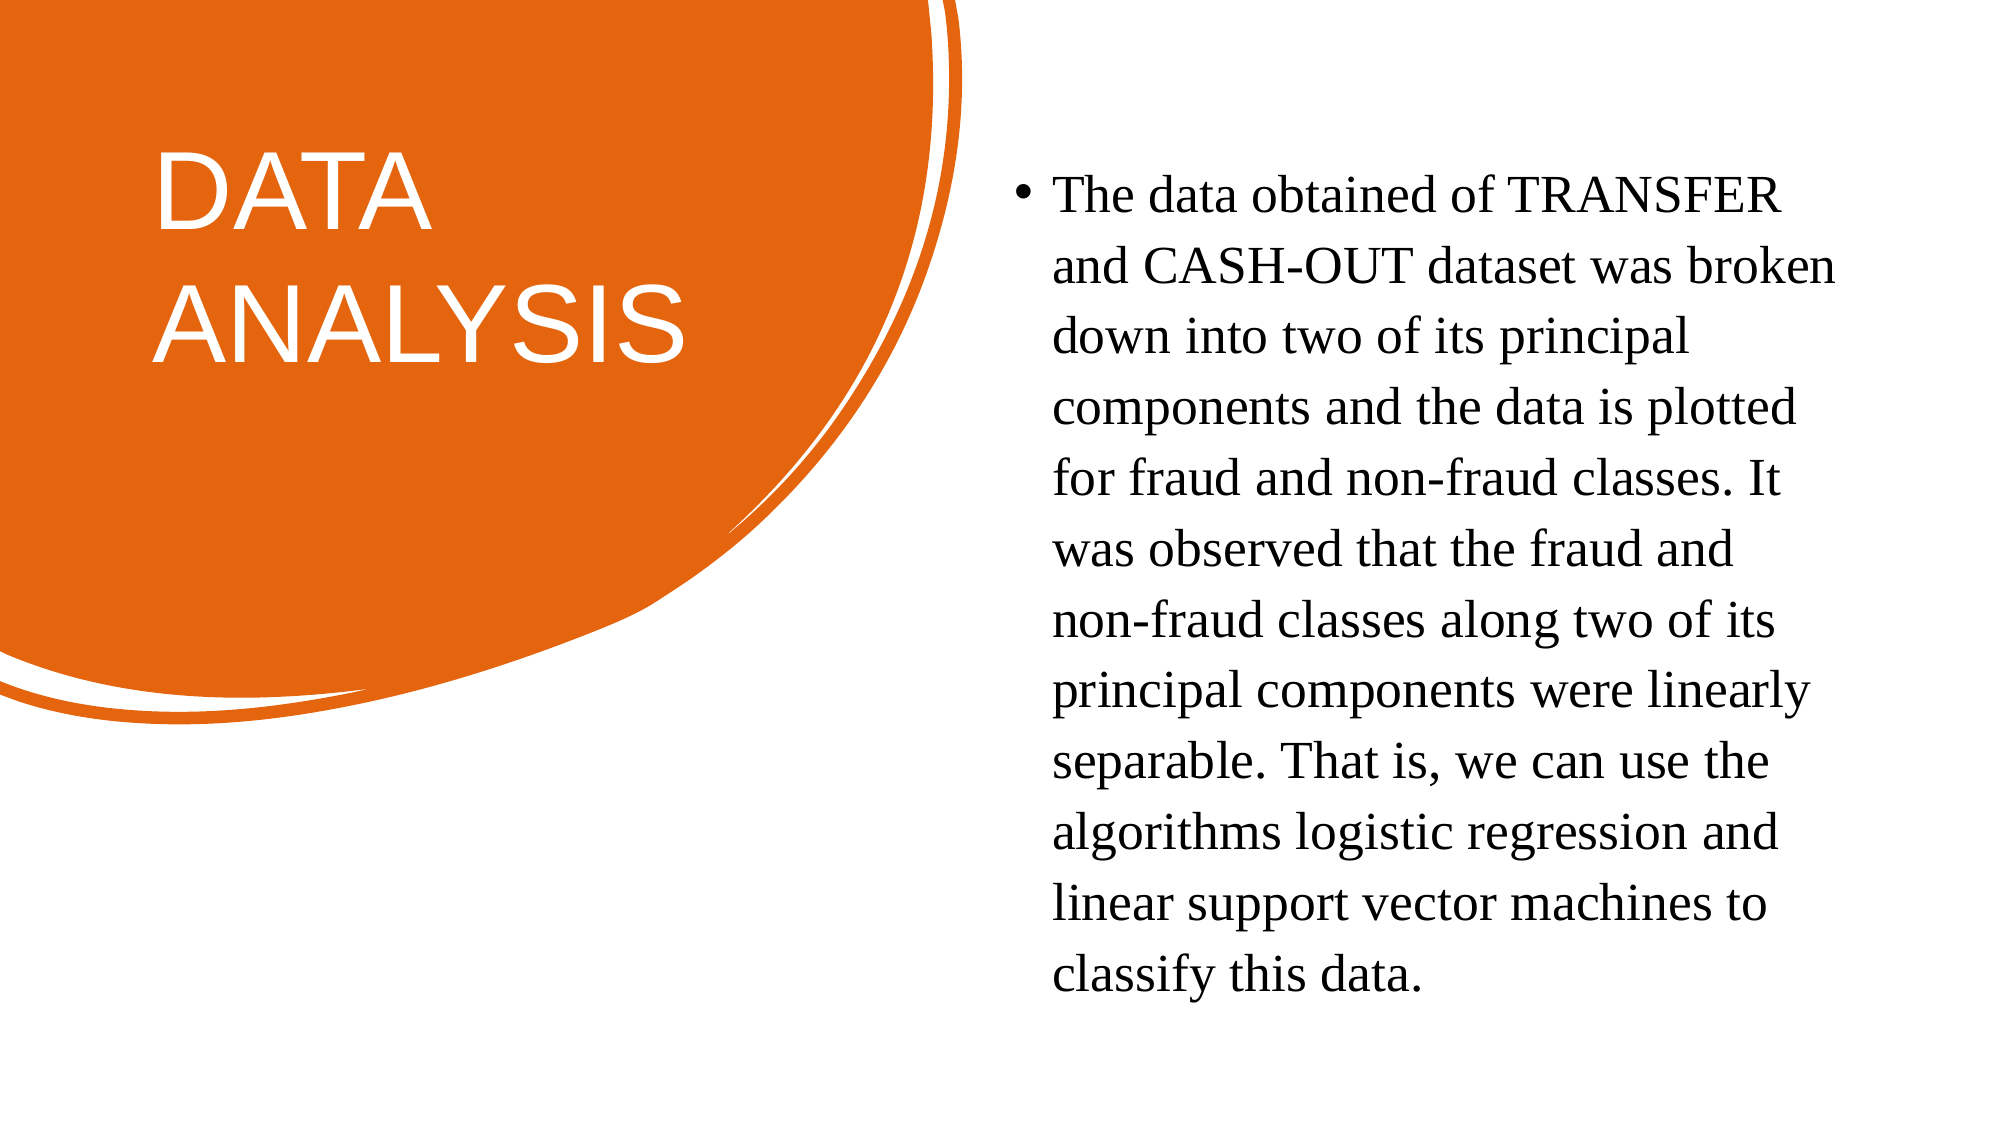

# DATA ANALYSIS
The data obtained of TRANSFER and CASH-OUT dataset was broken down into two of its principal components and the data is plotted for fraud and non-fraud classes. It was observed that the fraud and non-fraud classes along two of its principal components were linearly separable. That is, we can use the algorithms logistic regression and linear support vector machines to classify this data.